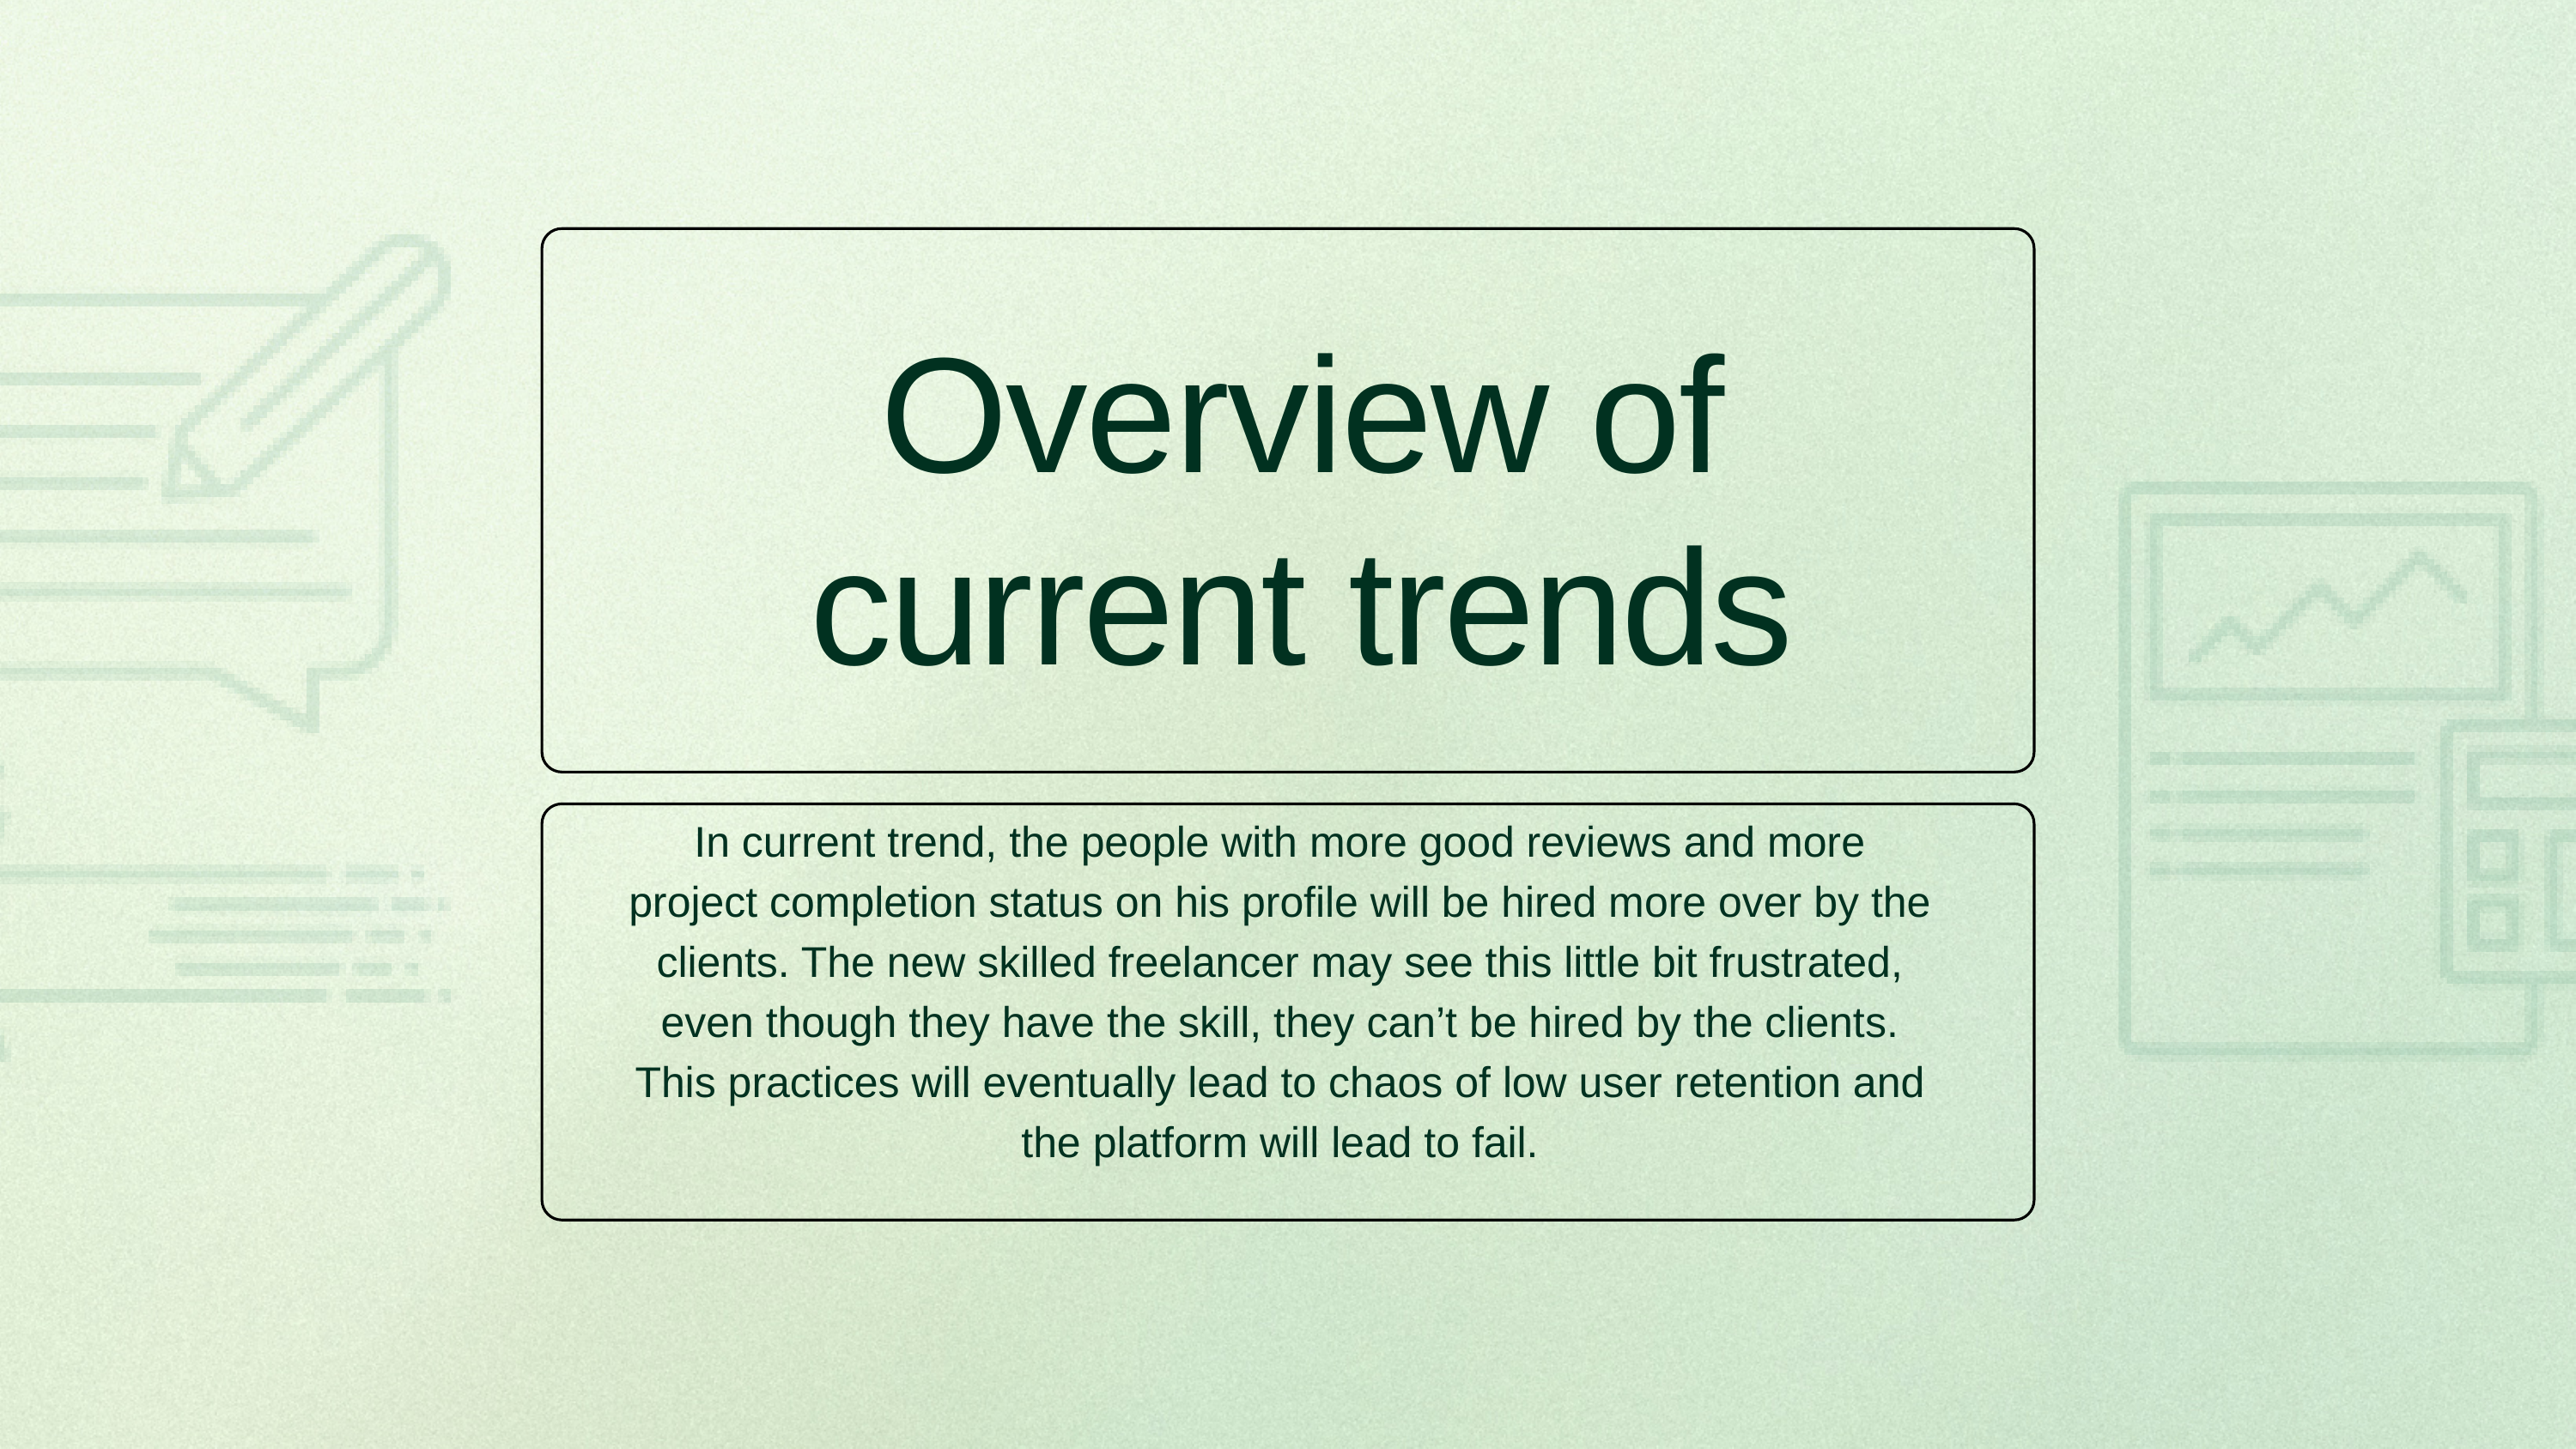

Overview of current trends

In current trend, the people with more good reviews and more project completion status on his profile will be hired more over by the clients. The new skilled freelancer may see this little bit frustrated, even though they have the skill, they can’t be hired by the clients. This practices will eventually lead to chaos of low user retention and the platform will lead to fail.